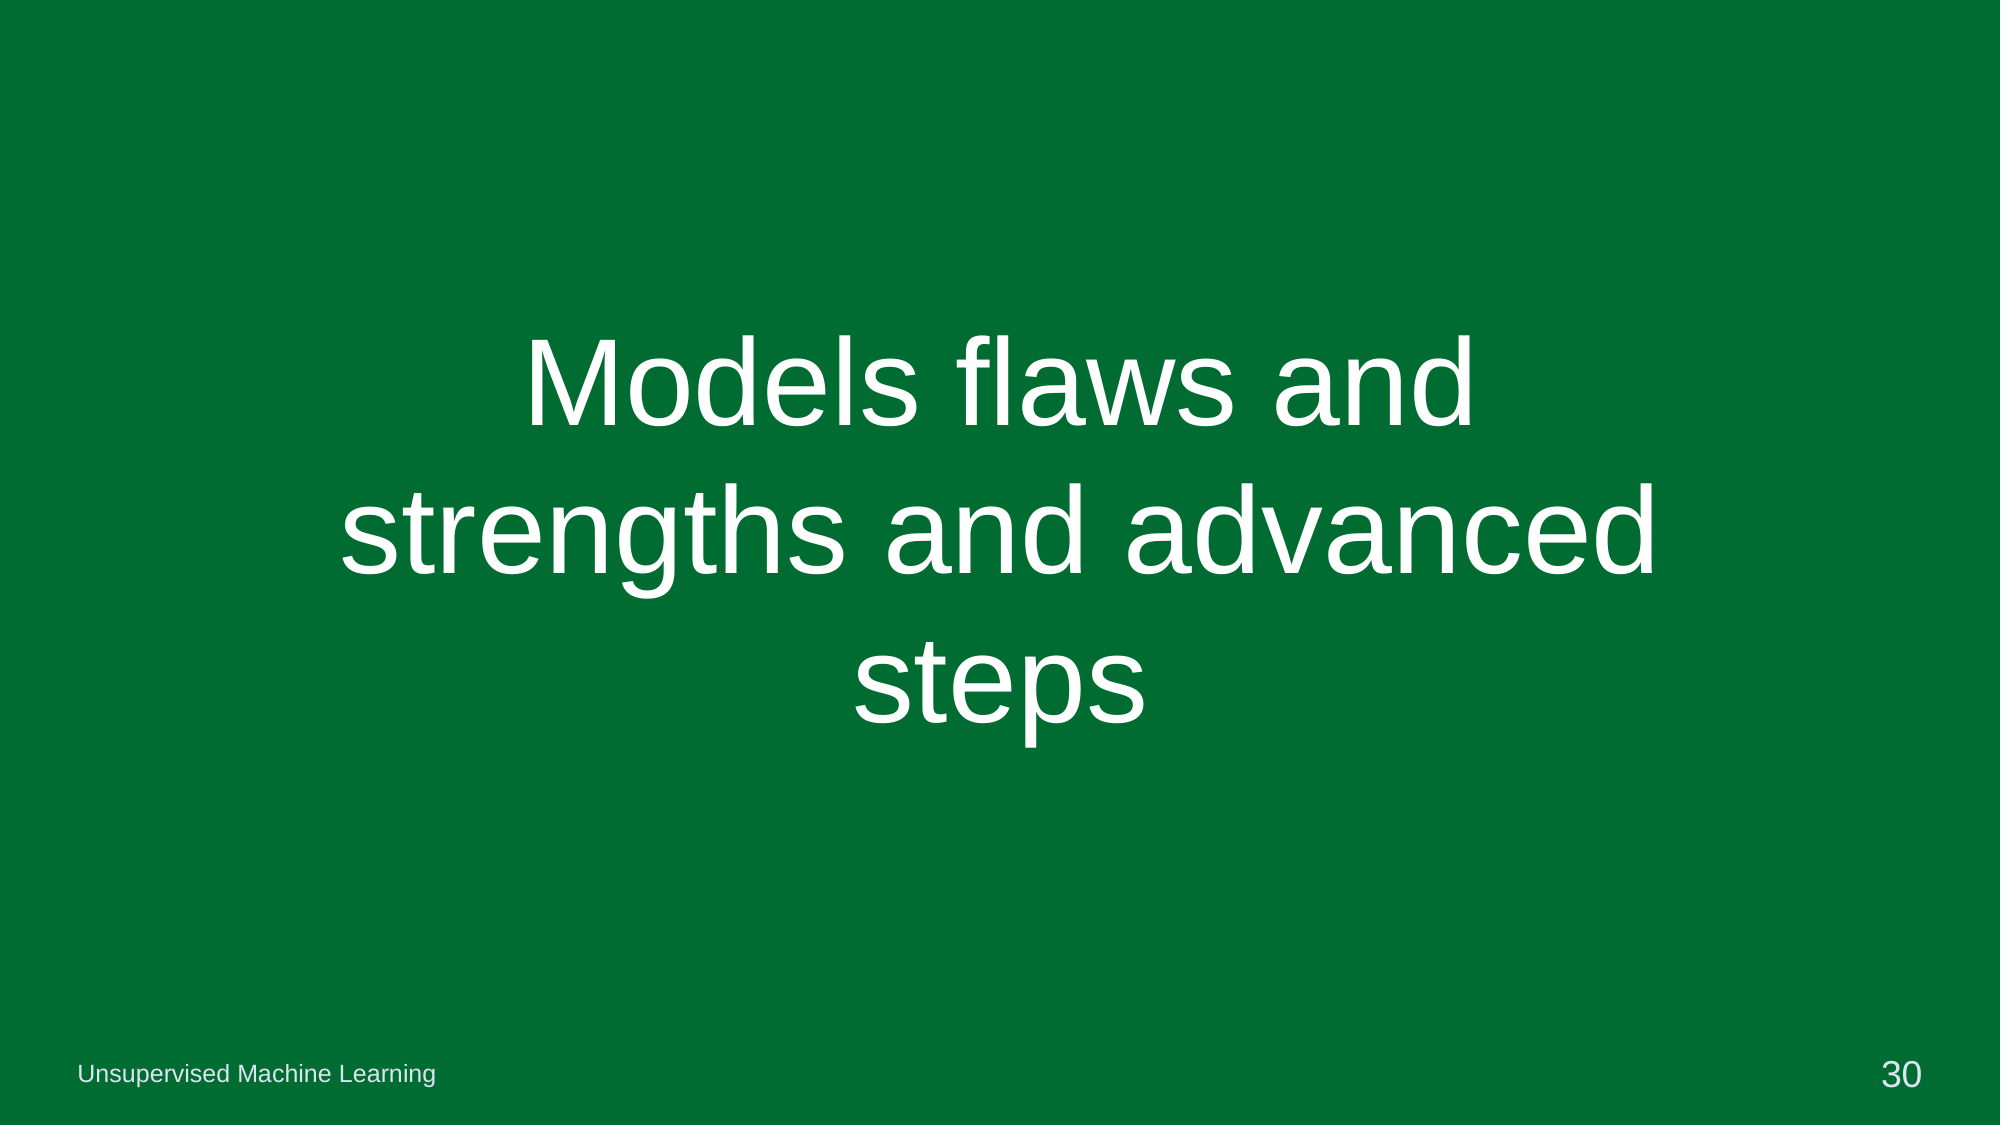

# Models flaws and strengths and advanced steps
Unsupervised Machine Learning
30